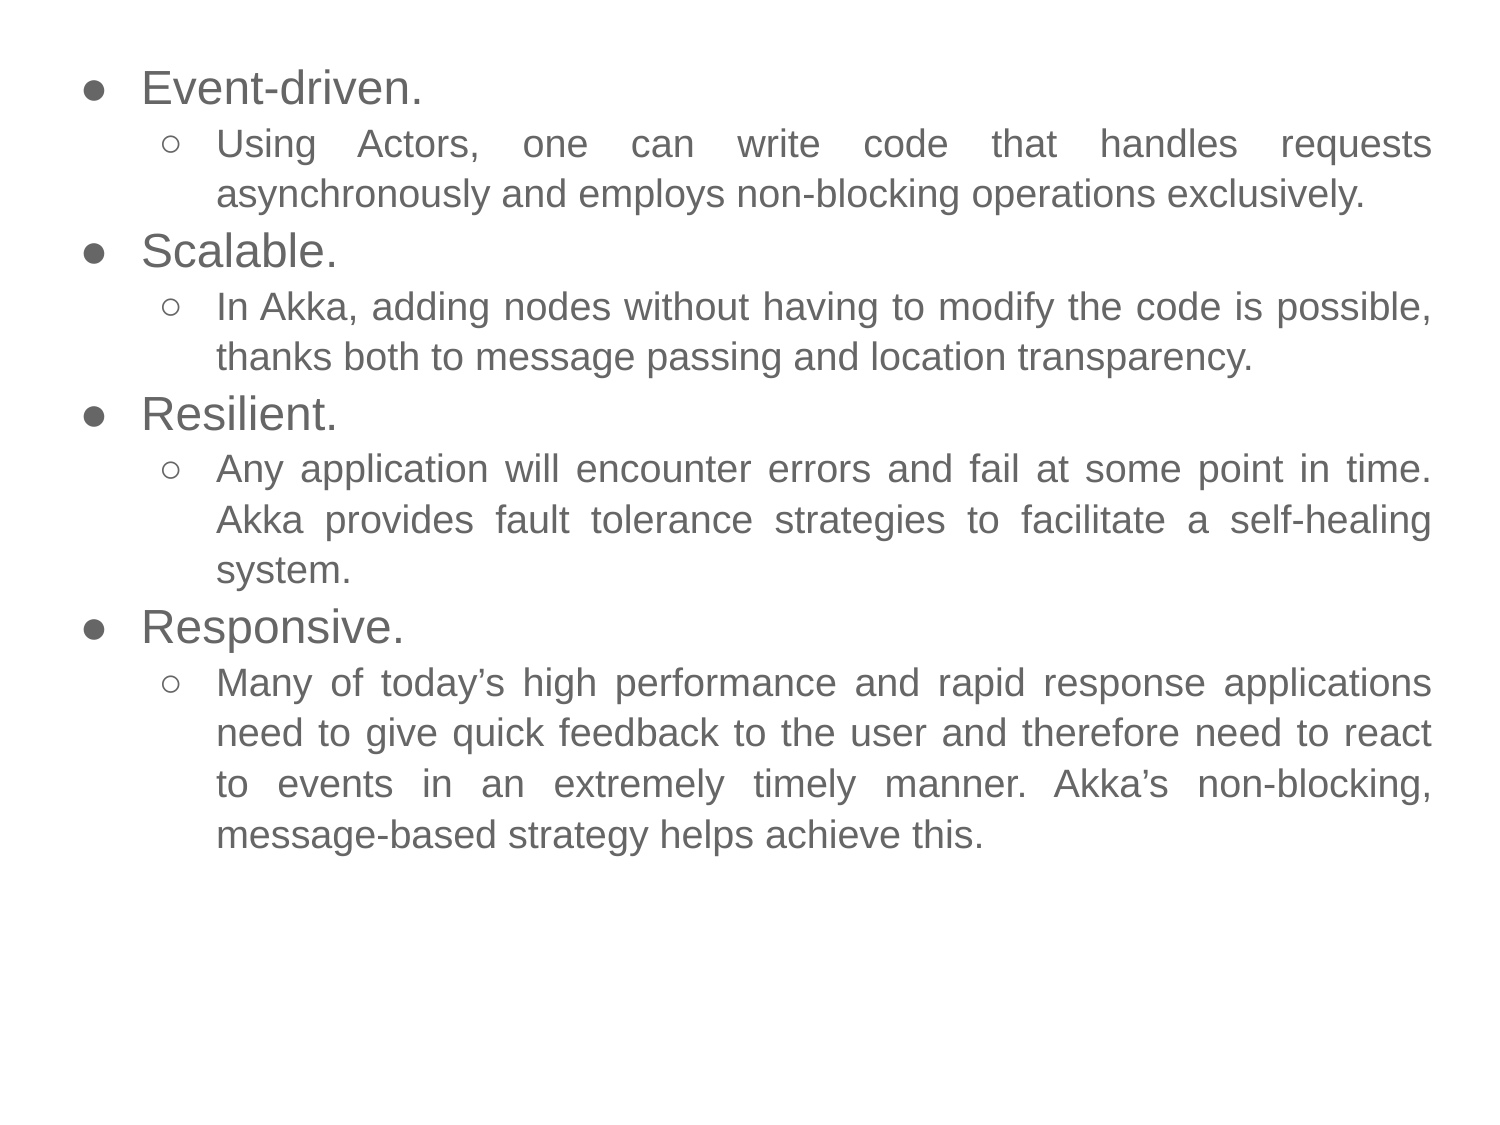

Event-driven.
Using Actors, one can write code that handles requests asynchronously and employs non-blocking operations exclusively.
Scalable.
In Akka, adding nodes without having to modify the code is possible, thanks both to message passing and location transparency.
Resilient.
Any application will encounter errors and fail at some point in time. Akka provides fault tolerance strategies to facilitate a self-healing system.
Responsive.
Many of today’s high performance and rapid response applications need to give quick feedback to the user and therefore need to react to events in an extremely timely manner. Akka’s non-blocking, message-based strategy helps achieve this.